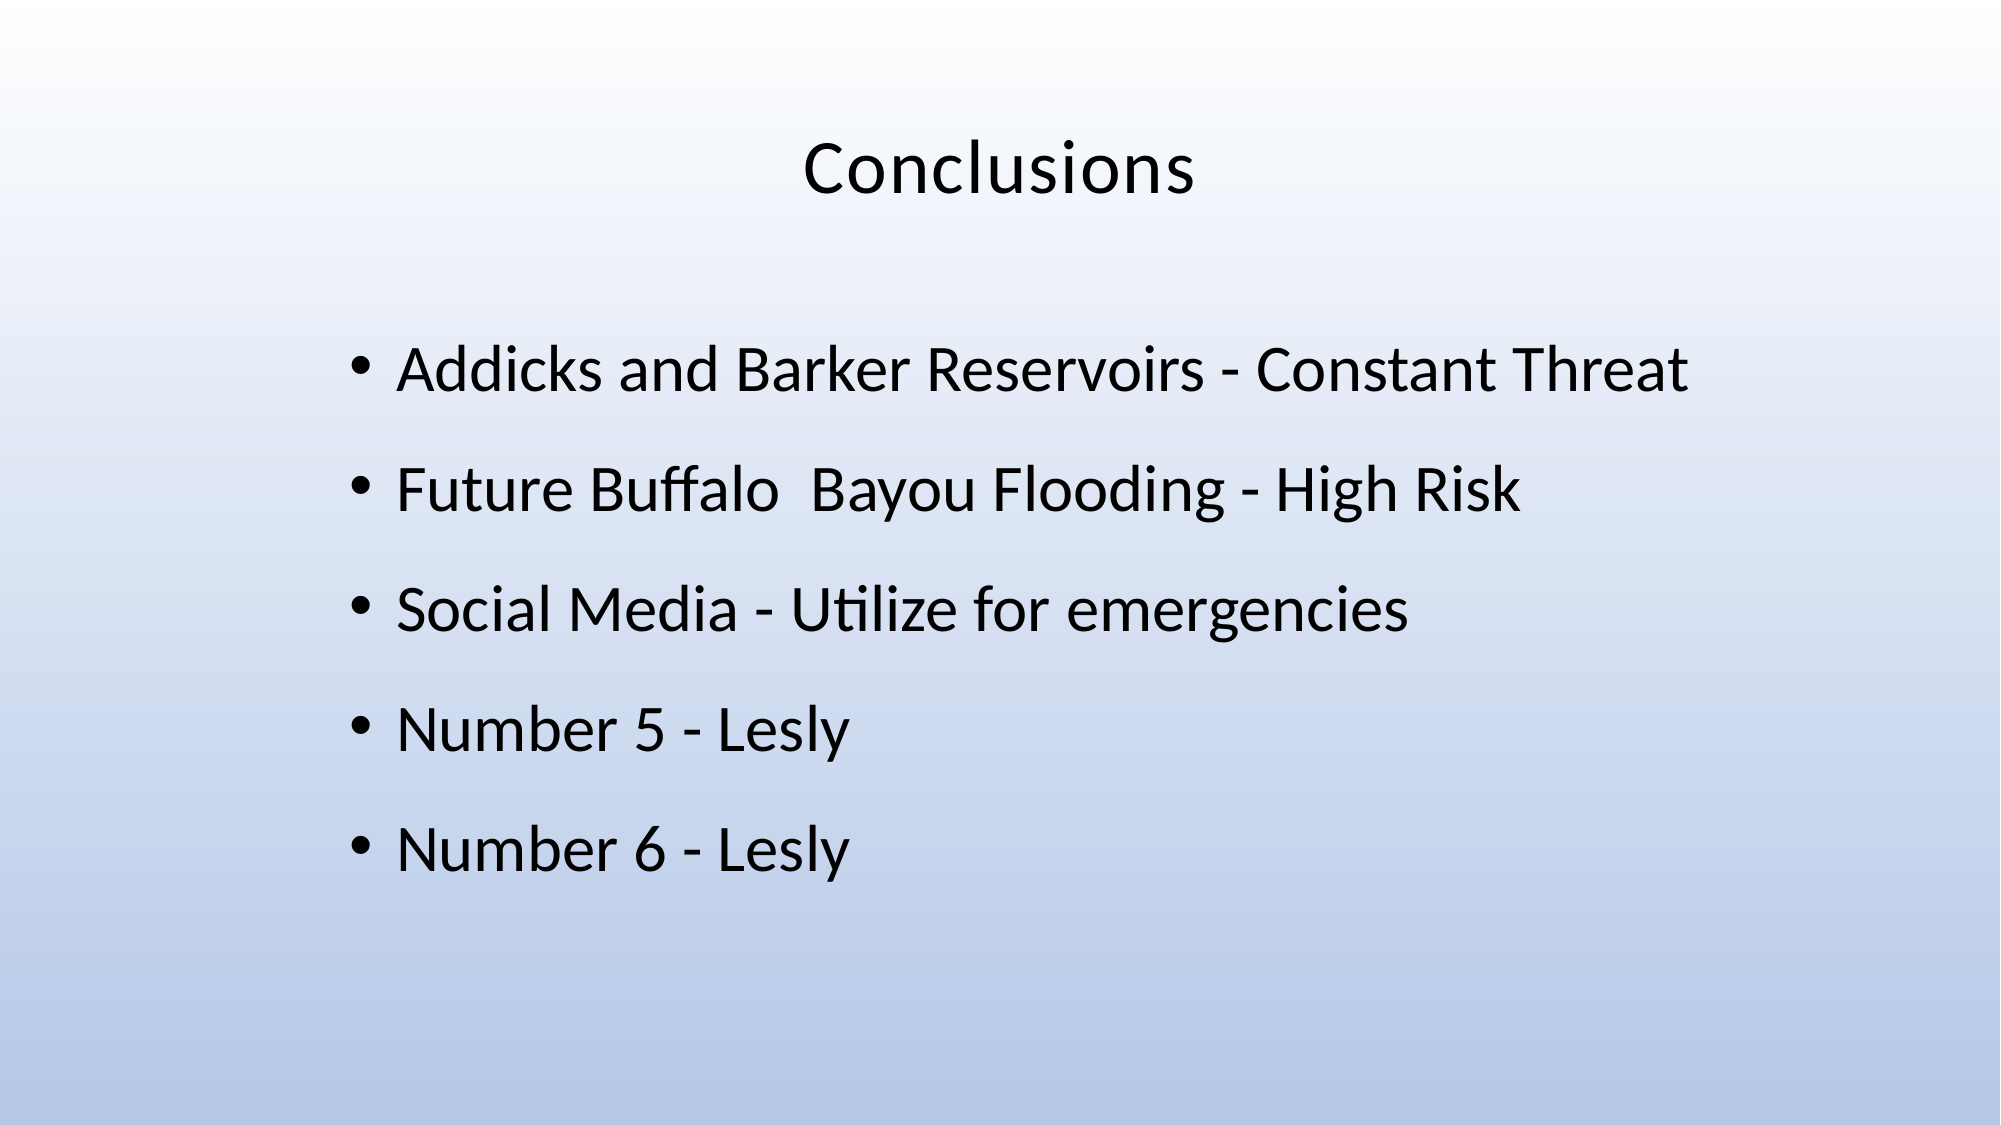

# Conclusions
Addicks and Barker Reservoirs - Constant Threat
Future Buffalo  Bayou Flooding - High Risk
Social Media - Utilize for emergencies
Number 5 - Lesly
Number 6 - Lesly